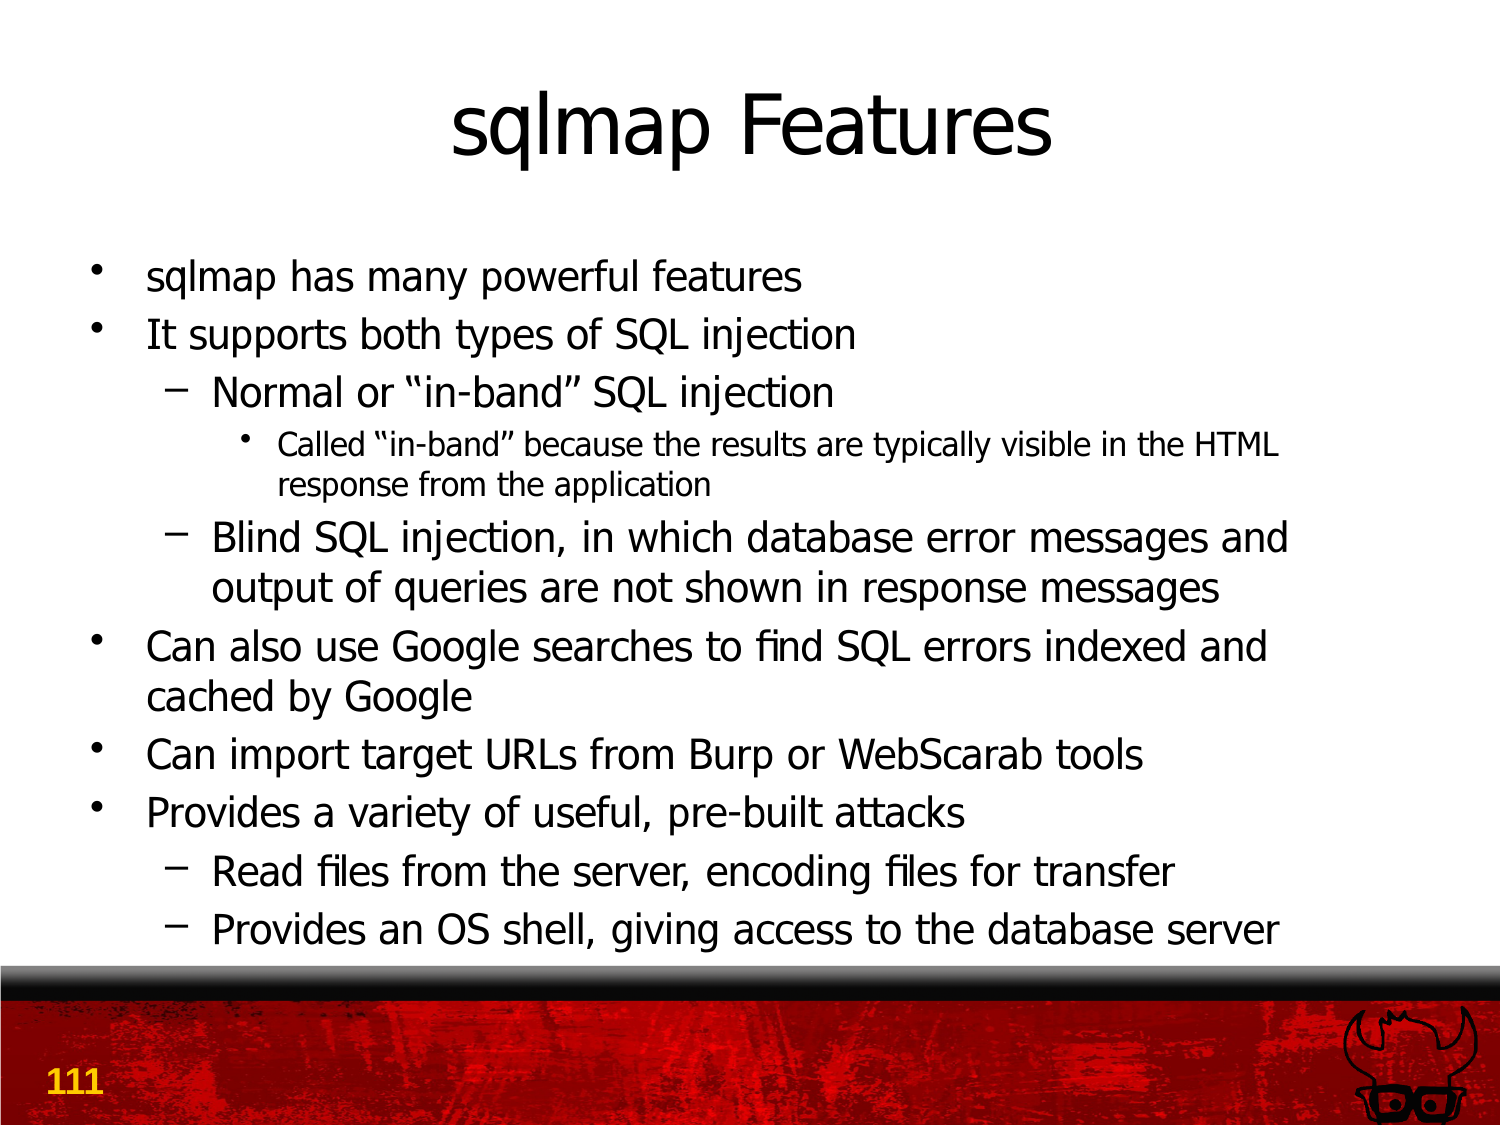

# sqlmap Features
sqlmap has many powerful features
It supports both types of SQL injection
Normal or “in-band” SQL injection
Called “in-band” because the results are typically visible in the HTML response from the application
Blind SQL injection, in which database error messages and output of queries are not shown in response messages
Can also use Google searches to find SQL errors indexed and cached by Google
Can import target URLs from Burp or WebScarab tools
Provides a variety of useful, pre-built attacks
Read files from the server, encoding files for transfer
Provides an OS shell, giving access to the database server